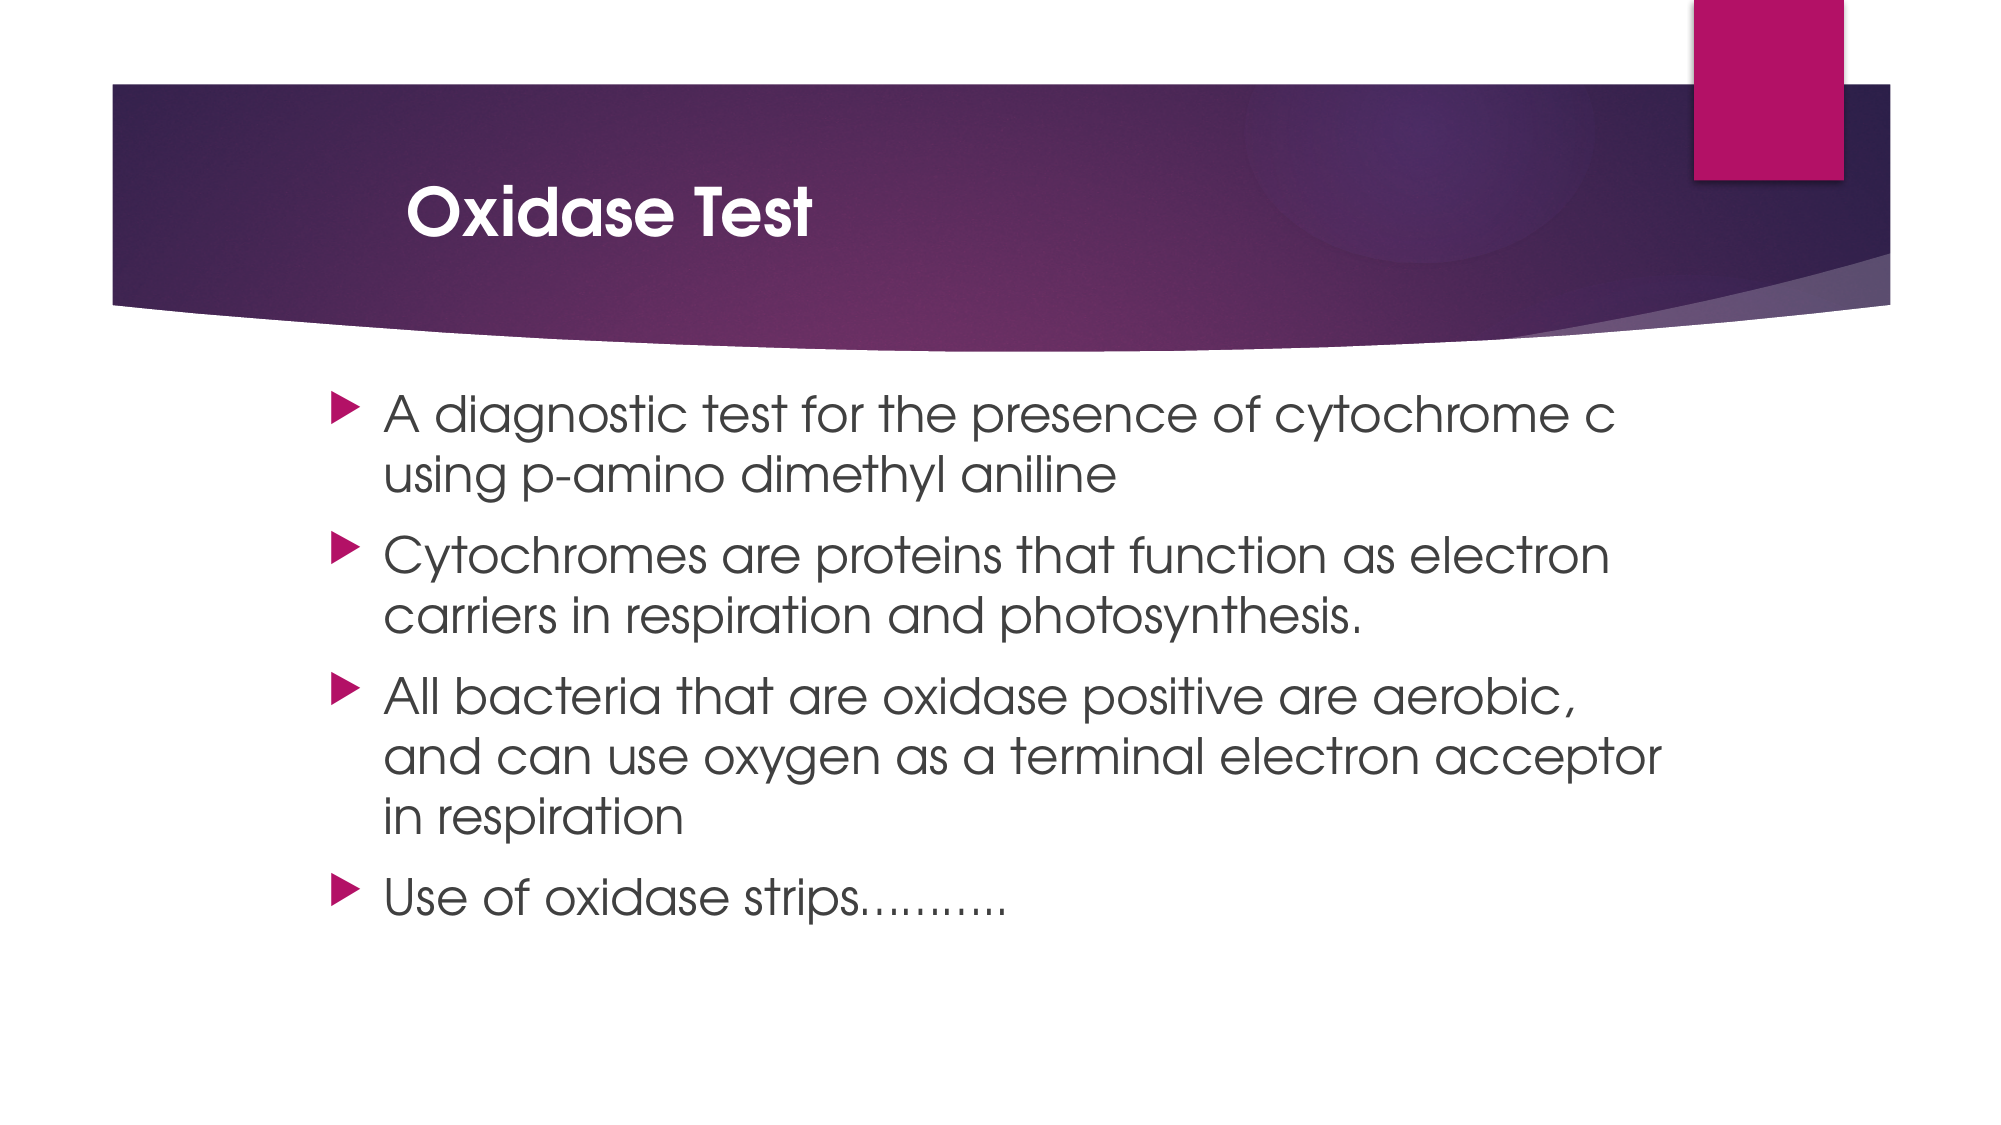

# Oxidase Test
A diagnostic test for the presence of cytochrome c using p-amino dimethyl aniline
Cytochromes are proteins that function as electron carriers in respiration and photosynthesis.
All bacteria that are oxidase positive are aerobic, and can use oxygen as a terminal electron acceptor in respiration
Use of oxidase strips………..